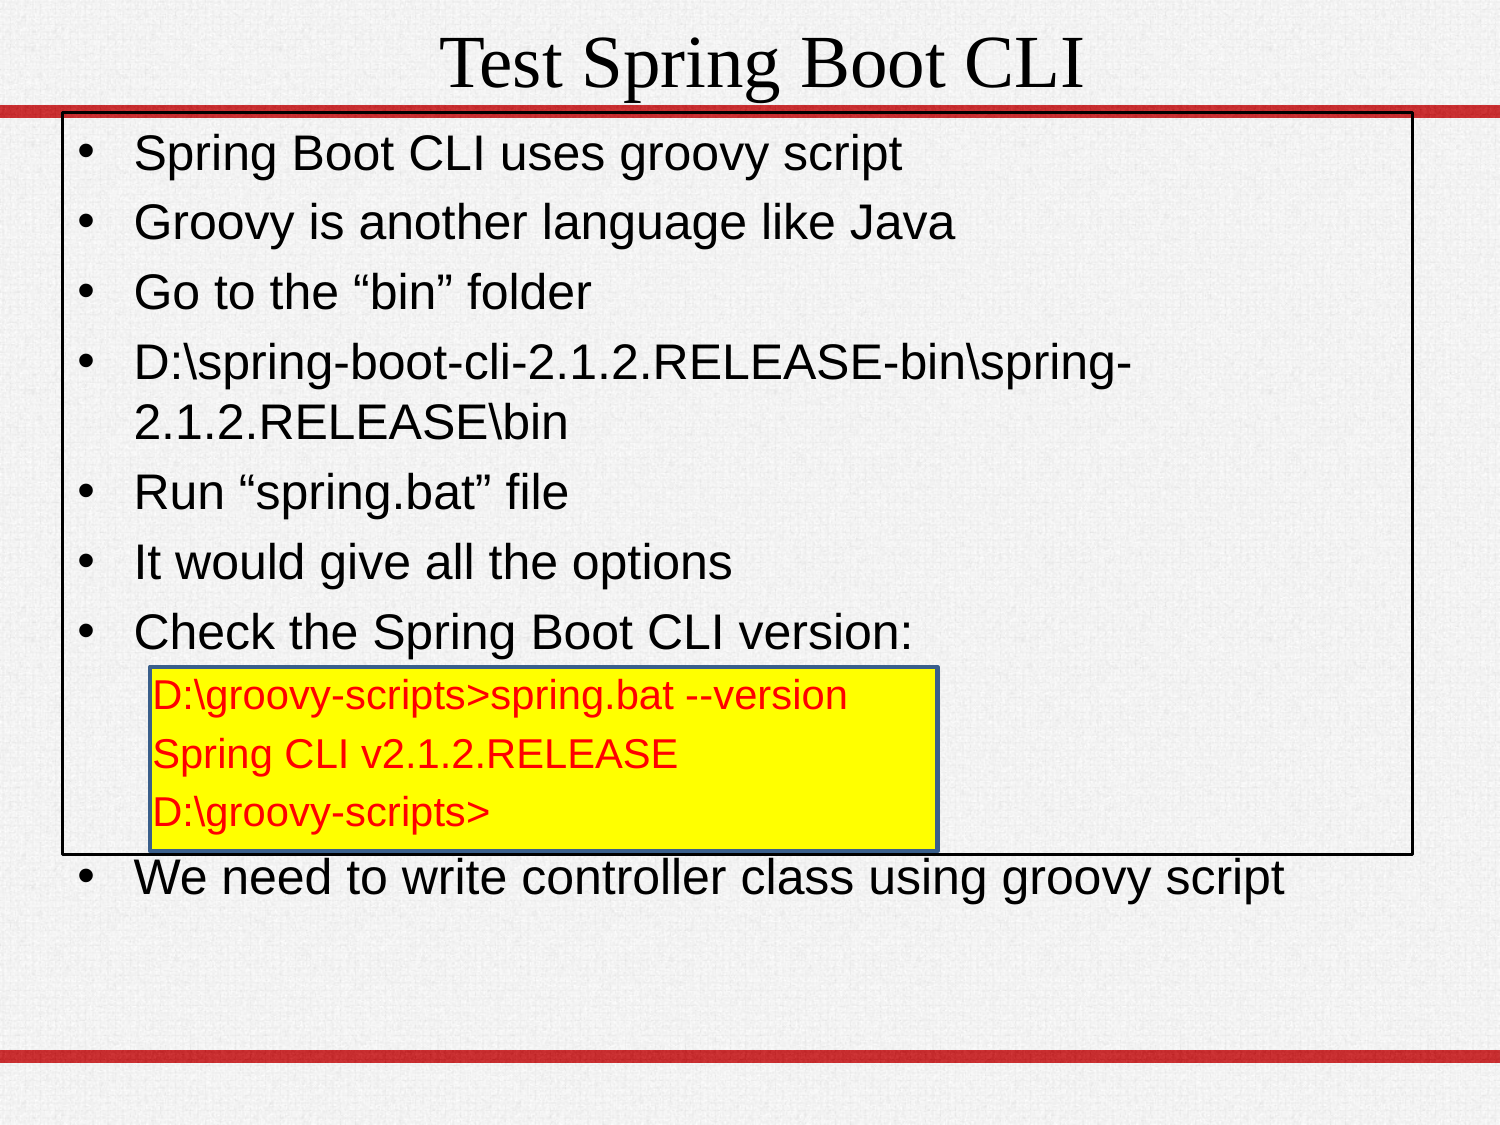

# Test Spring Boot CLI
Spring Boot CLI uses groovy script
Groovy is another language like Java
Go to the “bin” folder
D:\spring-boot-cli-2.1.2.RELEASE-bin\spring-2.1.2.RELEASE\bin
Run “spring.bat” file
It would give all the options
Check the Spring Boot CLI version:
D:\groovy-scripts>spring.bat --version
Spring CLI v2.1.2.RELEASE
D:\groovy-scripts>
We need to write controller class using groovy script

56